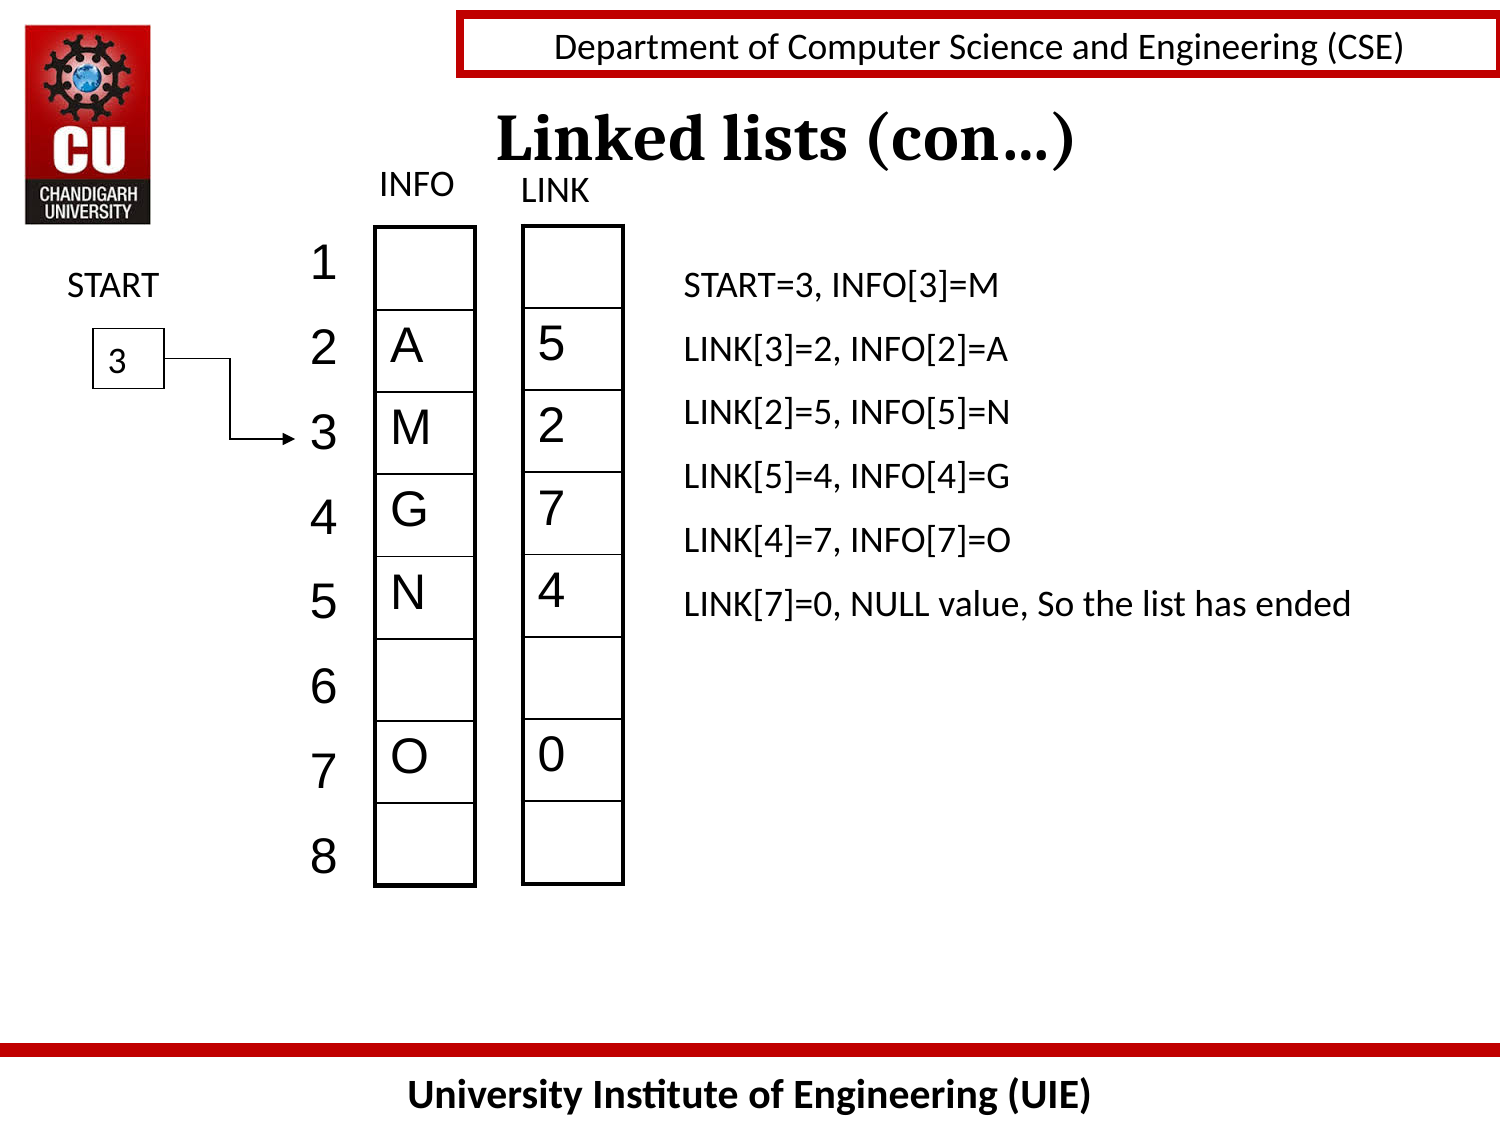

Linked lists (con…)
INFO
LINK
|  |
| --- |
| 5 |
| 2 |
| 7 |
| 4 |
|  |
| 0 |
|  |
| 1 |
| --- |
| 2 |
| 3 |
| 4 |
| 5 |
| 6 |
| 7 |
| 8 |
|  |
| --- |
| A |
| M |
| G |
| N |
|  |
| O |
|  |
START
START=3, INFO[3]=M
LINK[3]=2, INFO[2]=A
LINK[2]=5, INFO[5]=N
LINK[5]=4, INFO[4]=G
LINK[4]=7, INFO[7]=O
LINK[7]=0, NULL value, So the list has ended
3